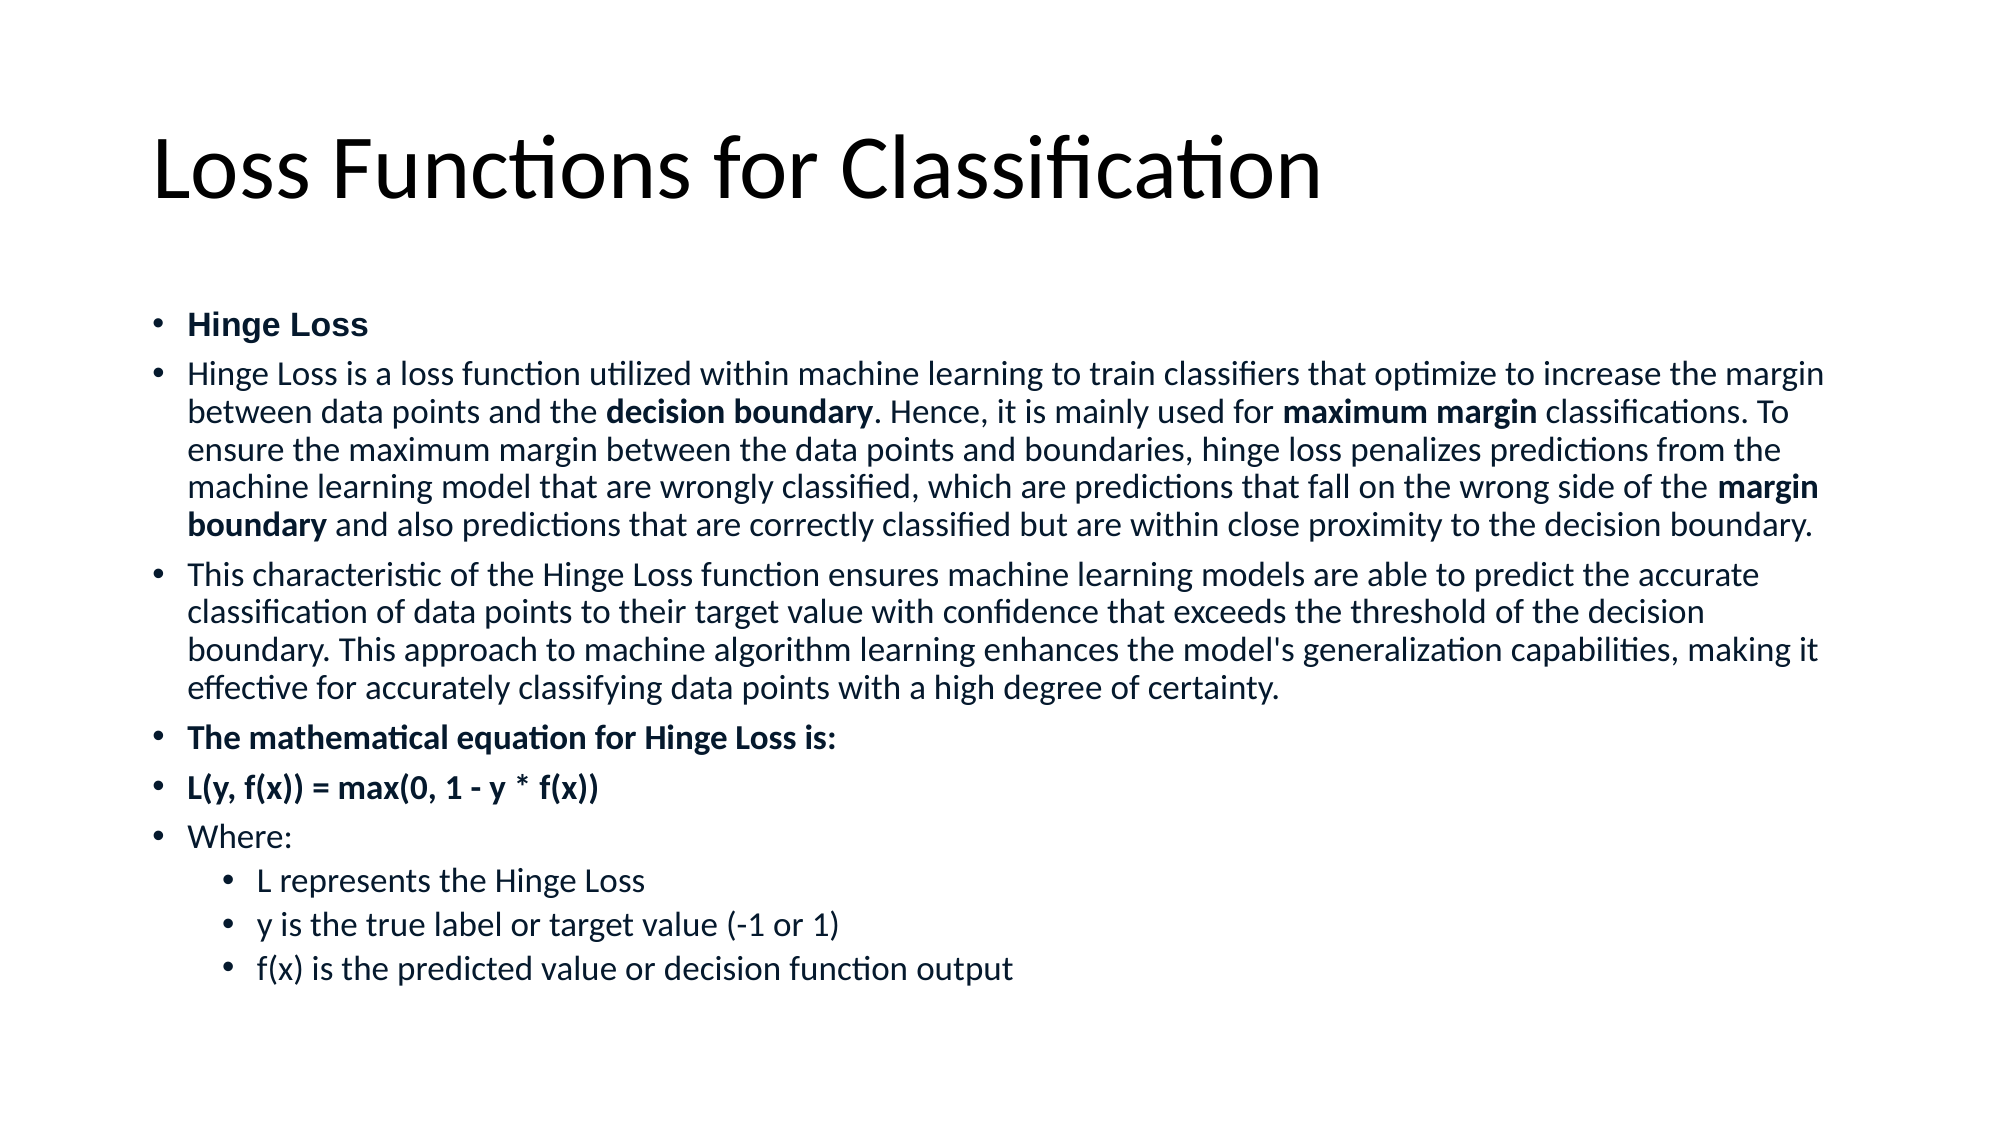

# Loss Functions for Classification
Hinge Loss
Hinge Loss is a loss function utilized within machine learning to train classifiers that optimize to increase the margin between data points and the decision boundary. Hence, it is mainly used for maximum margin classifications. To ensure the maximum margin between the data points and boundaries, hinge loss penalizes predictions from the machine learning model that are wrongly classified, which are predictions that fall on the wrong side of the margin boundary and also predictions that are correctly classified but are within close proximity to the decision boundary.
This characteristic of the Hinge Loss function ensures machine learning models are able to predict the accurate classification of data points to their target value with confidence that exceeds the threshold of the decision boundary. This approach to machine algorithm learning enhances the model's generalization capabilities, making it effective for accurately classifying data points with a high degree of certainty.
The mathematical equation for Hinge Loss is:
L(y, f(x)) = max(0, 1 - y * f(x))
Where:
L represents the Hinge Loss
y is the true label or target value (-1 or 1)
f(x) is the predicted value or decision function output